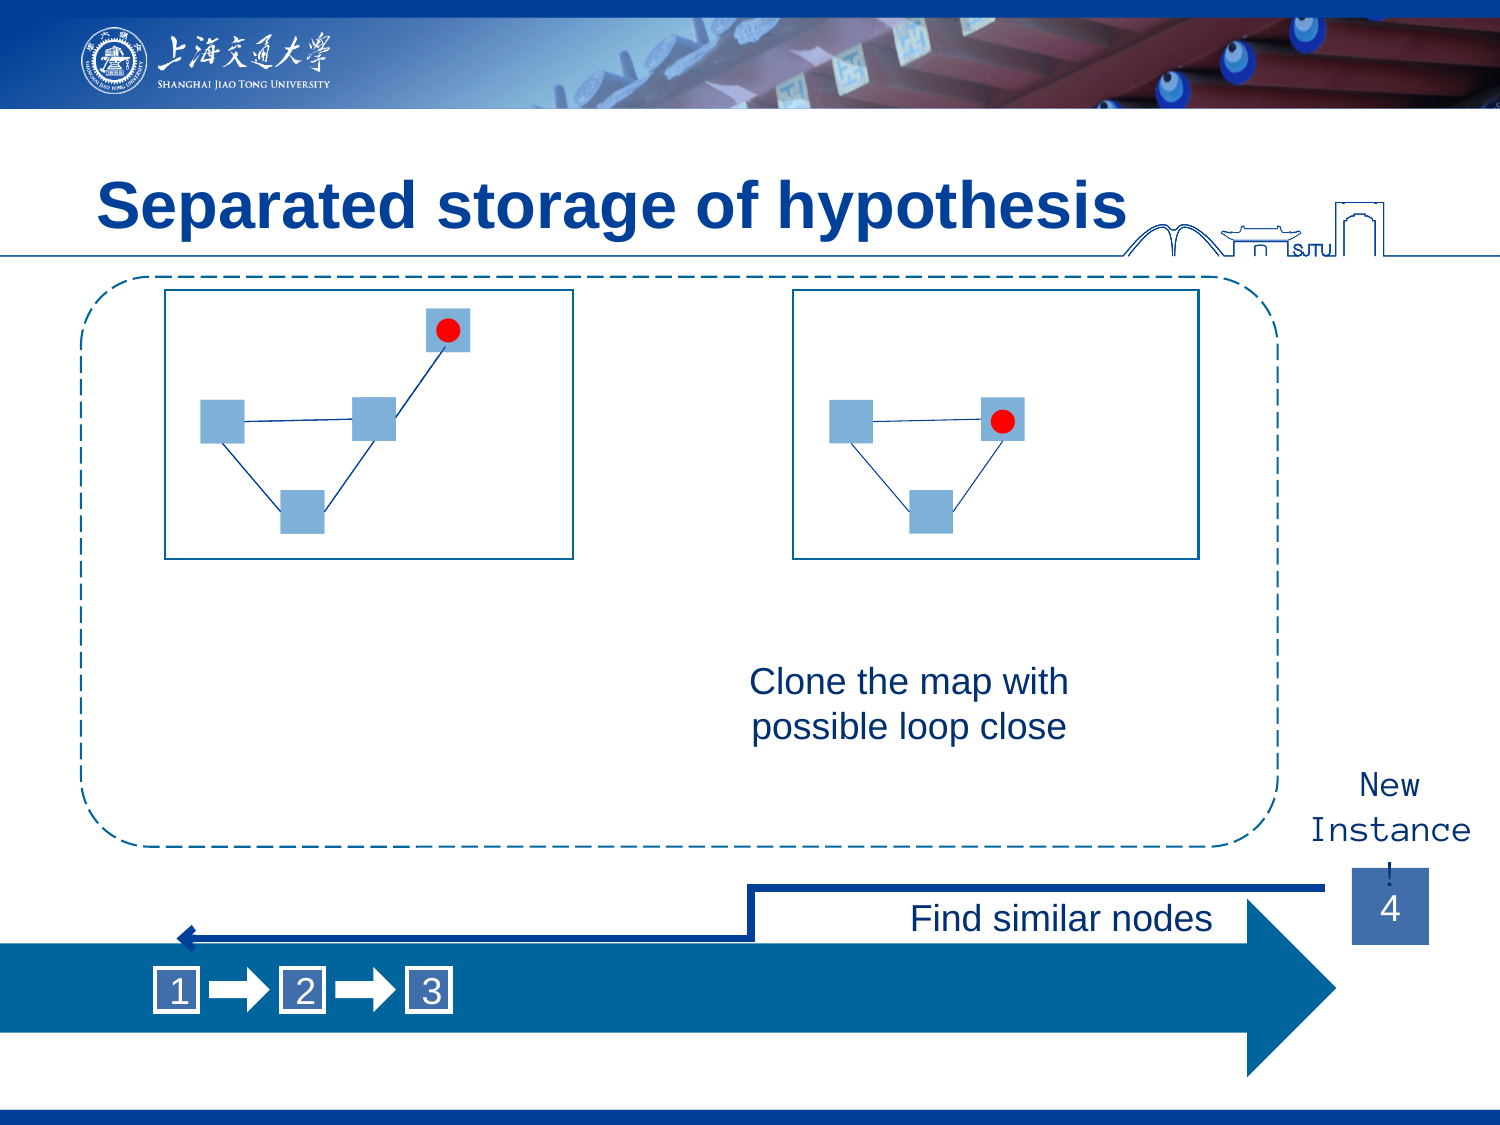

# Separated storage of hypothesis

Clone the map with possible loop close
New Instance!
4
Find similar nodes

1
2
3